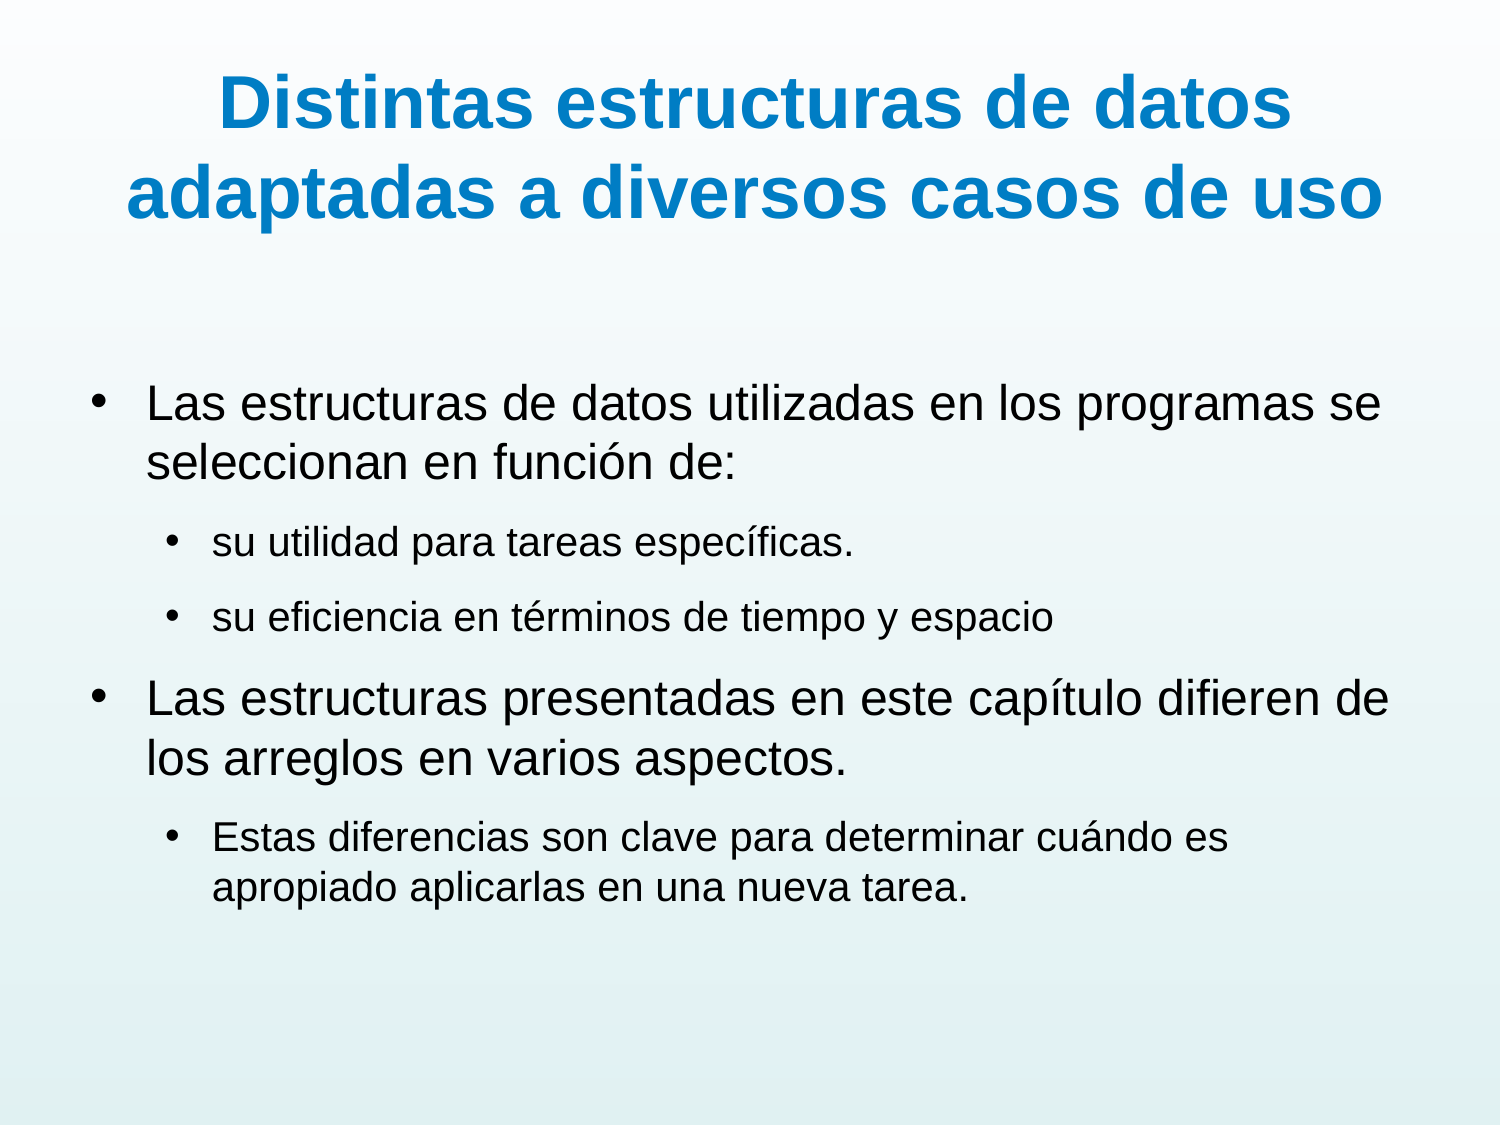

# Distintas estructuras de datos adaptadas a diversos casos de uso
Las estructuras de datos utilizadas en los programas se seleccionan en función de:
su utilidad para tareas específicas.
su eficiencia en términos de tiempo y espacio
Las estructuras presentadas en este capítulo difieren de los arreglos en varios aspectos.
Estas diferencias son clave para determinar cuándo es apropiado aplicarlas en una nueva tarea.